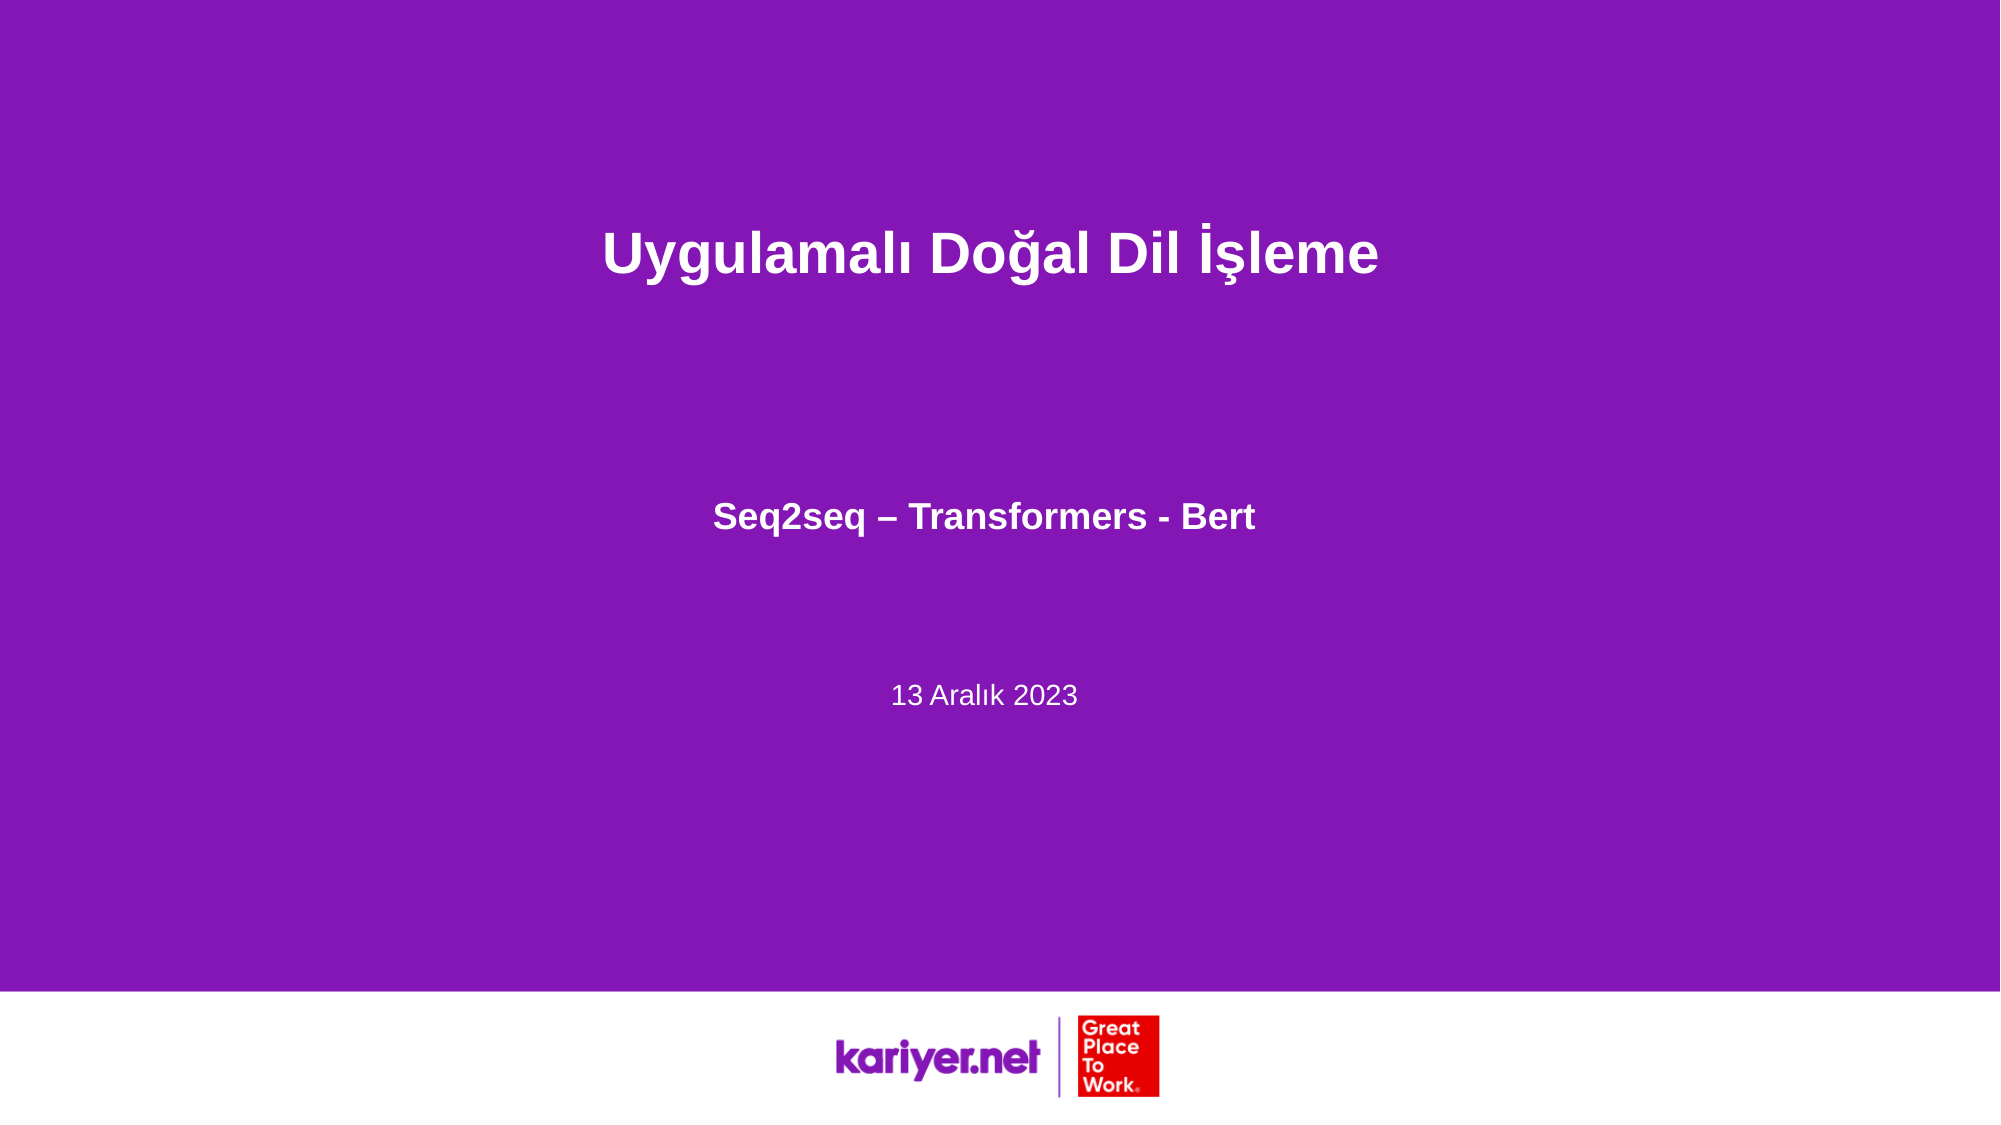

Uygulamalı Doğal Dil İşleme
Seq2seq – Transformers - Bert

13 Aralık 2023